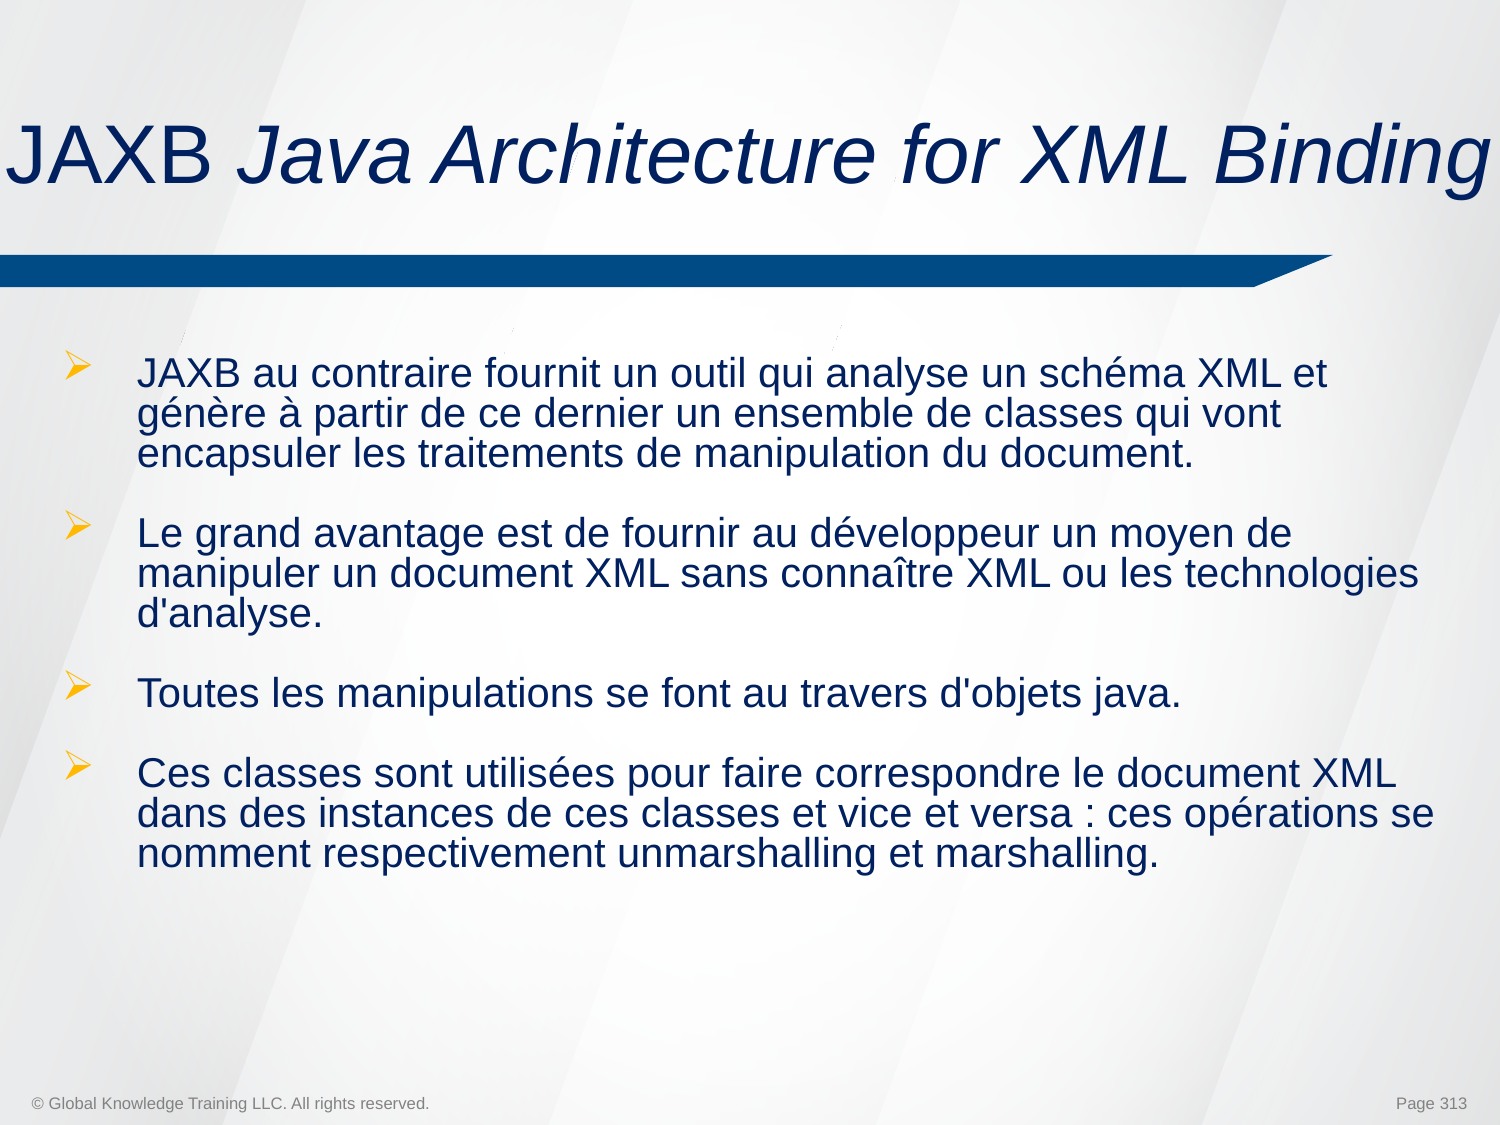

# JAXB Java Architecture for XML Binding
JAXB au contraire fournit un outil qui analyse un schéma XML et génère à partir de ce dernier un ensemble de classes qui vont encapsuler les traitements de manipulation du document.

Le grand avantage est de fournir au développeur un moyen de manipuler un document XML sans connaître XML ou les technologies d'analyse.

Toutes les manipulations se font au travers d'objets java.

Ces classes sont utilisées pour faire correspondre le document XML dans des instances de ces classes et vice et versa : ces opérations se nomment respectivement unmarshalling et marshalling.